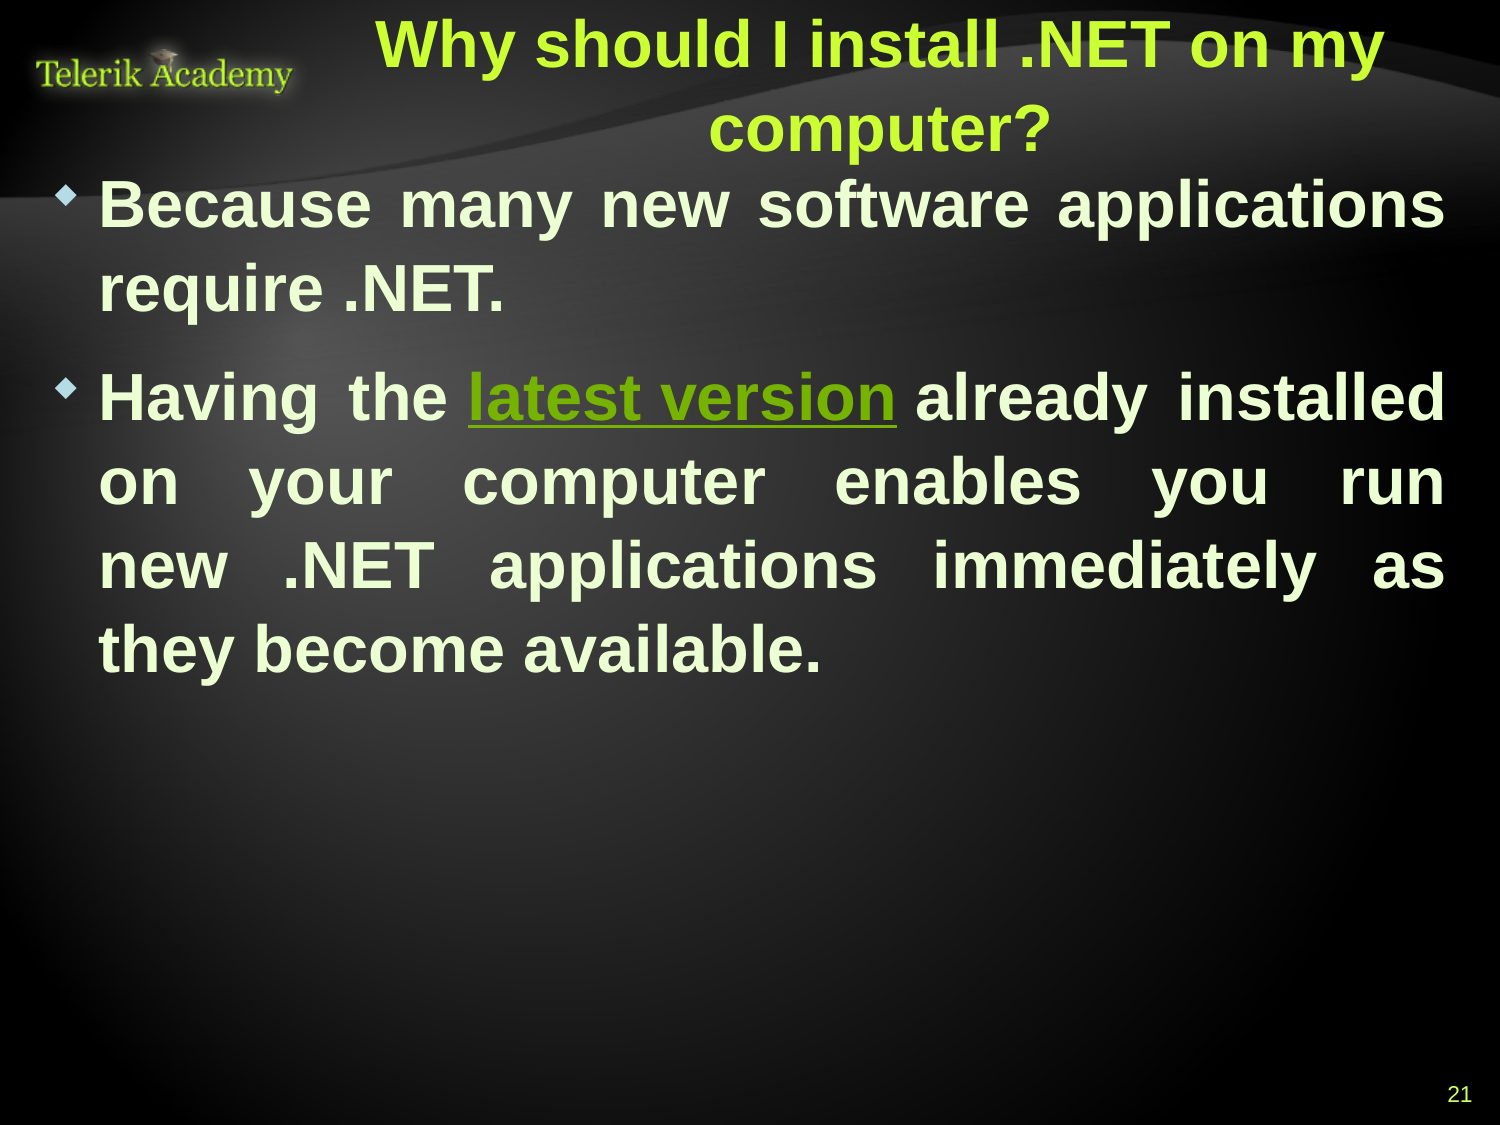

# Why should I install .NET on my computer?
Because many new software applications require .NET.
Having the latest version already installed on your computer enables you run new .NET applications immediately as they become available.

21